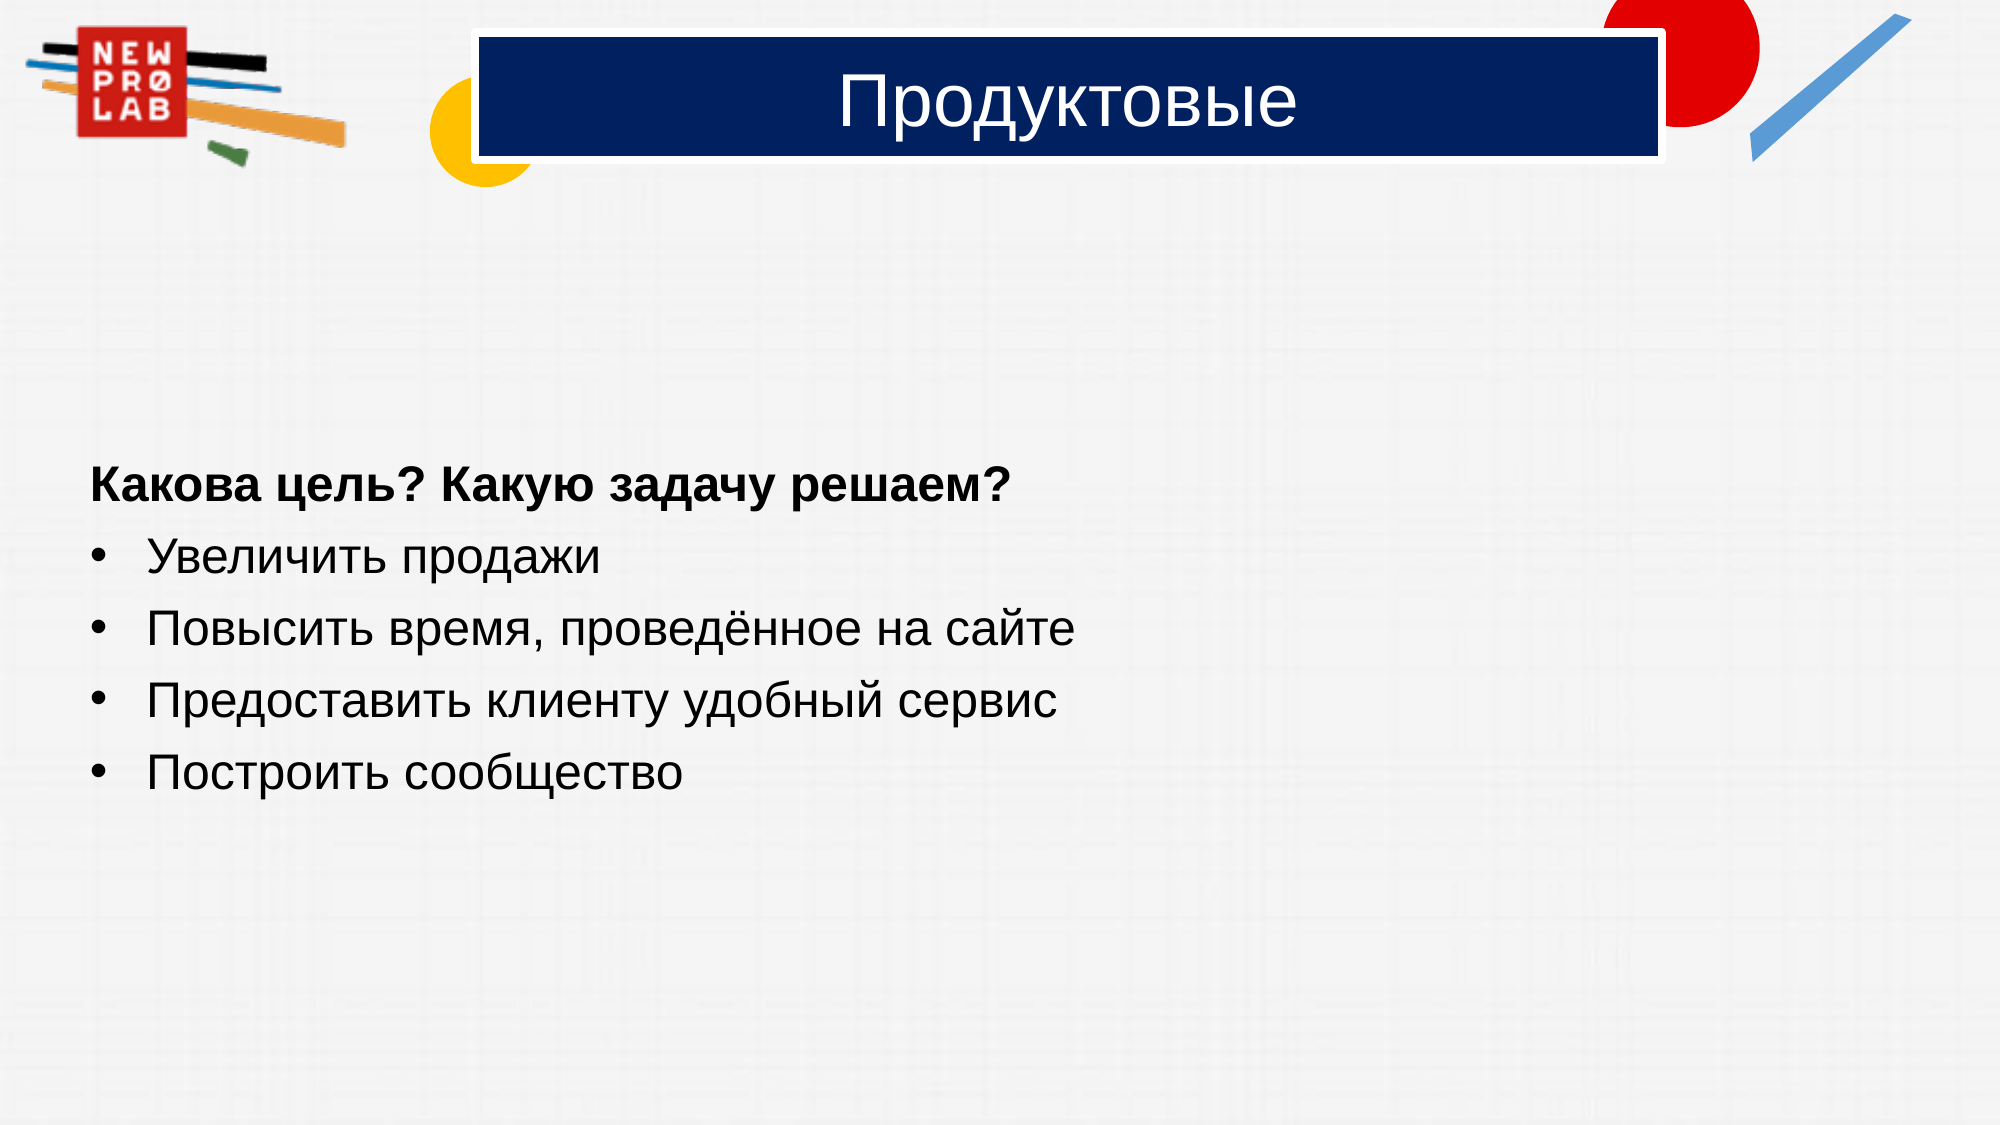

# Продуктовые
Какова цель? Какую задачу решаем?
Увеличить продажи
Повысить время, проведённое на сайте
Предоставить клиенту удобный сервис
Построить сообщество